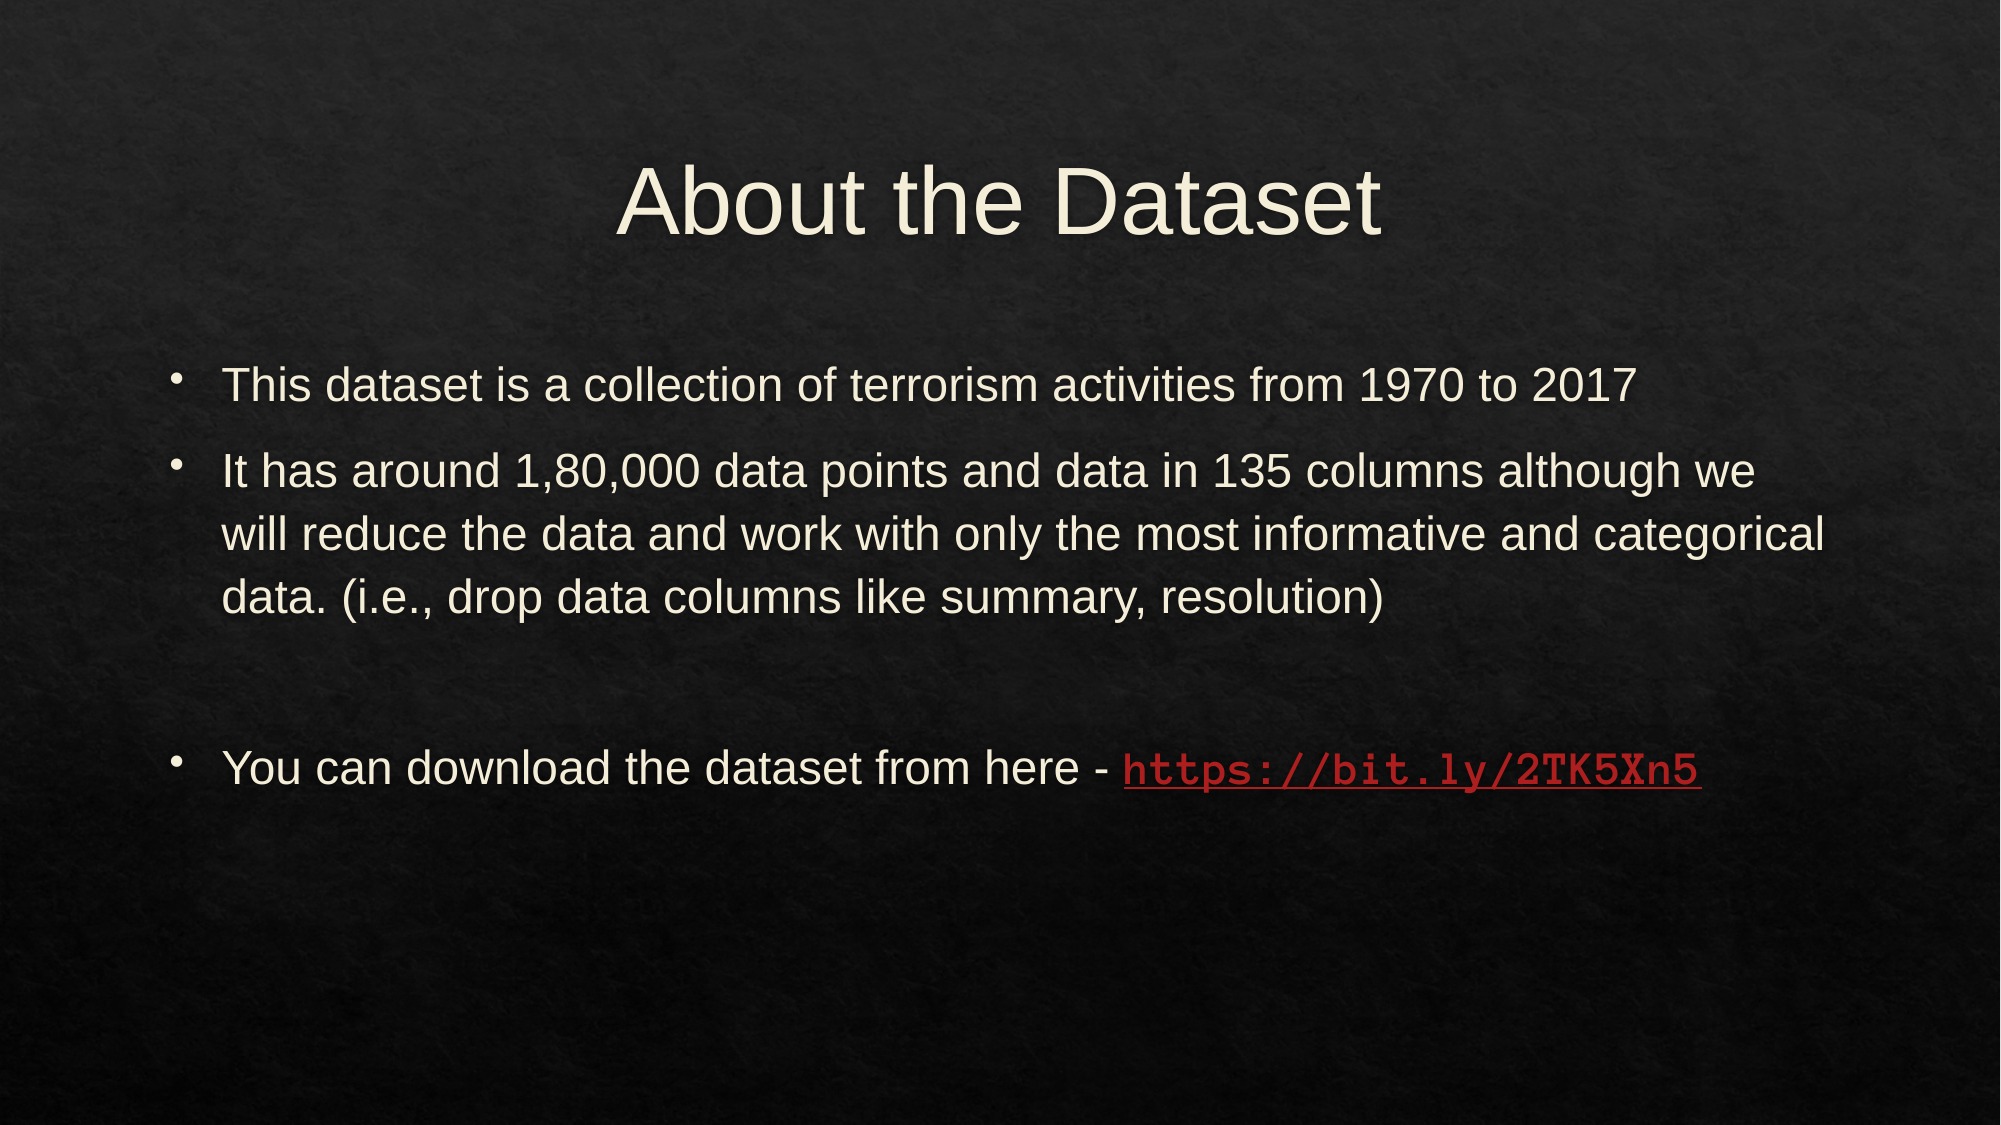

# About the Dataset
This dataset is a collection of terrorism activities from 1970 to 2017
It has around 1,80,000 data points and data in 135 columns although we will reduce the data and work with only the most informative and categorical data. (i.e., drop data columns like summary, resolution)

You can download the dataset from here - https://bit.ly/2TK5Xn5